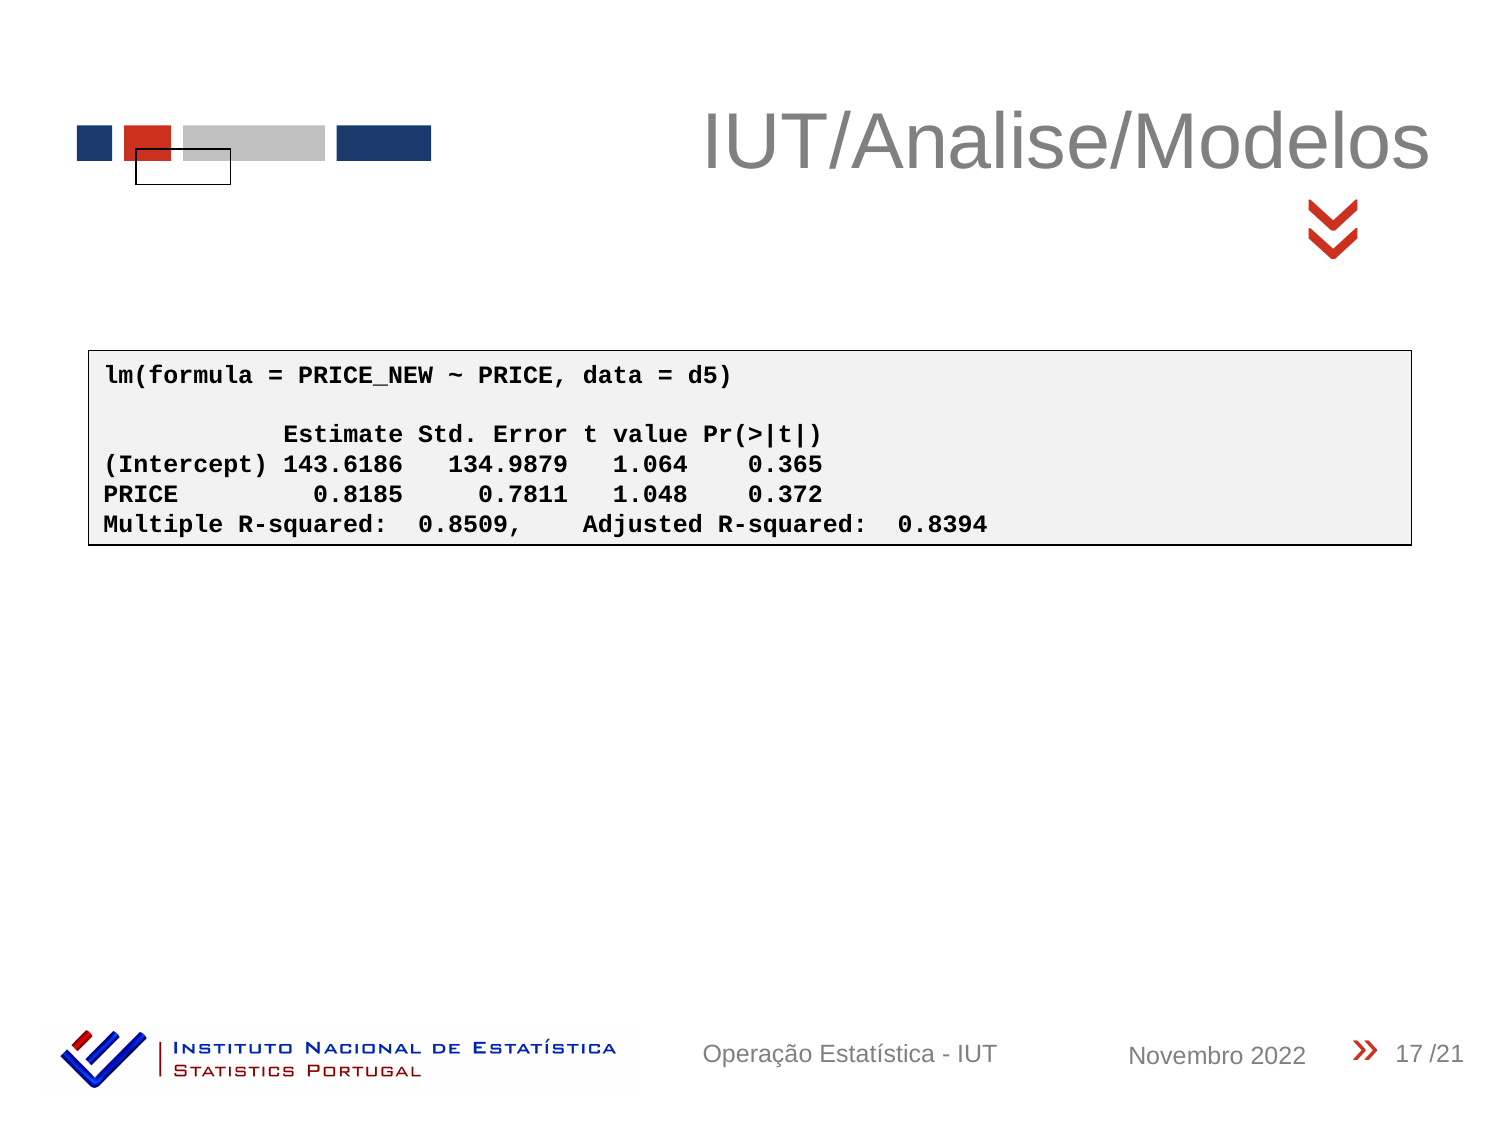

IUT/Analise/Modelos
«
lm(formula = PRICE_NEW ~ PRICE, data = d5)

            Estimate Std. Error t value Pr(>|t|)
(Intercept) 143.6186   134.9879   1.064    0.365
PRICE         0.8185     0.7811   1.048    0.372
Multiple R-squared:  0.8509,    Adjusted R-squared:  0.8394
17